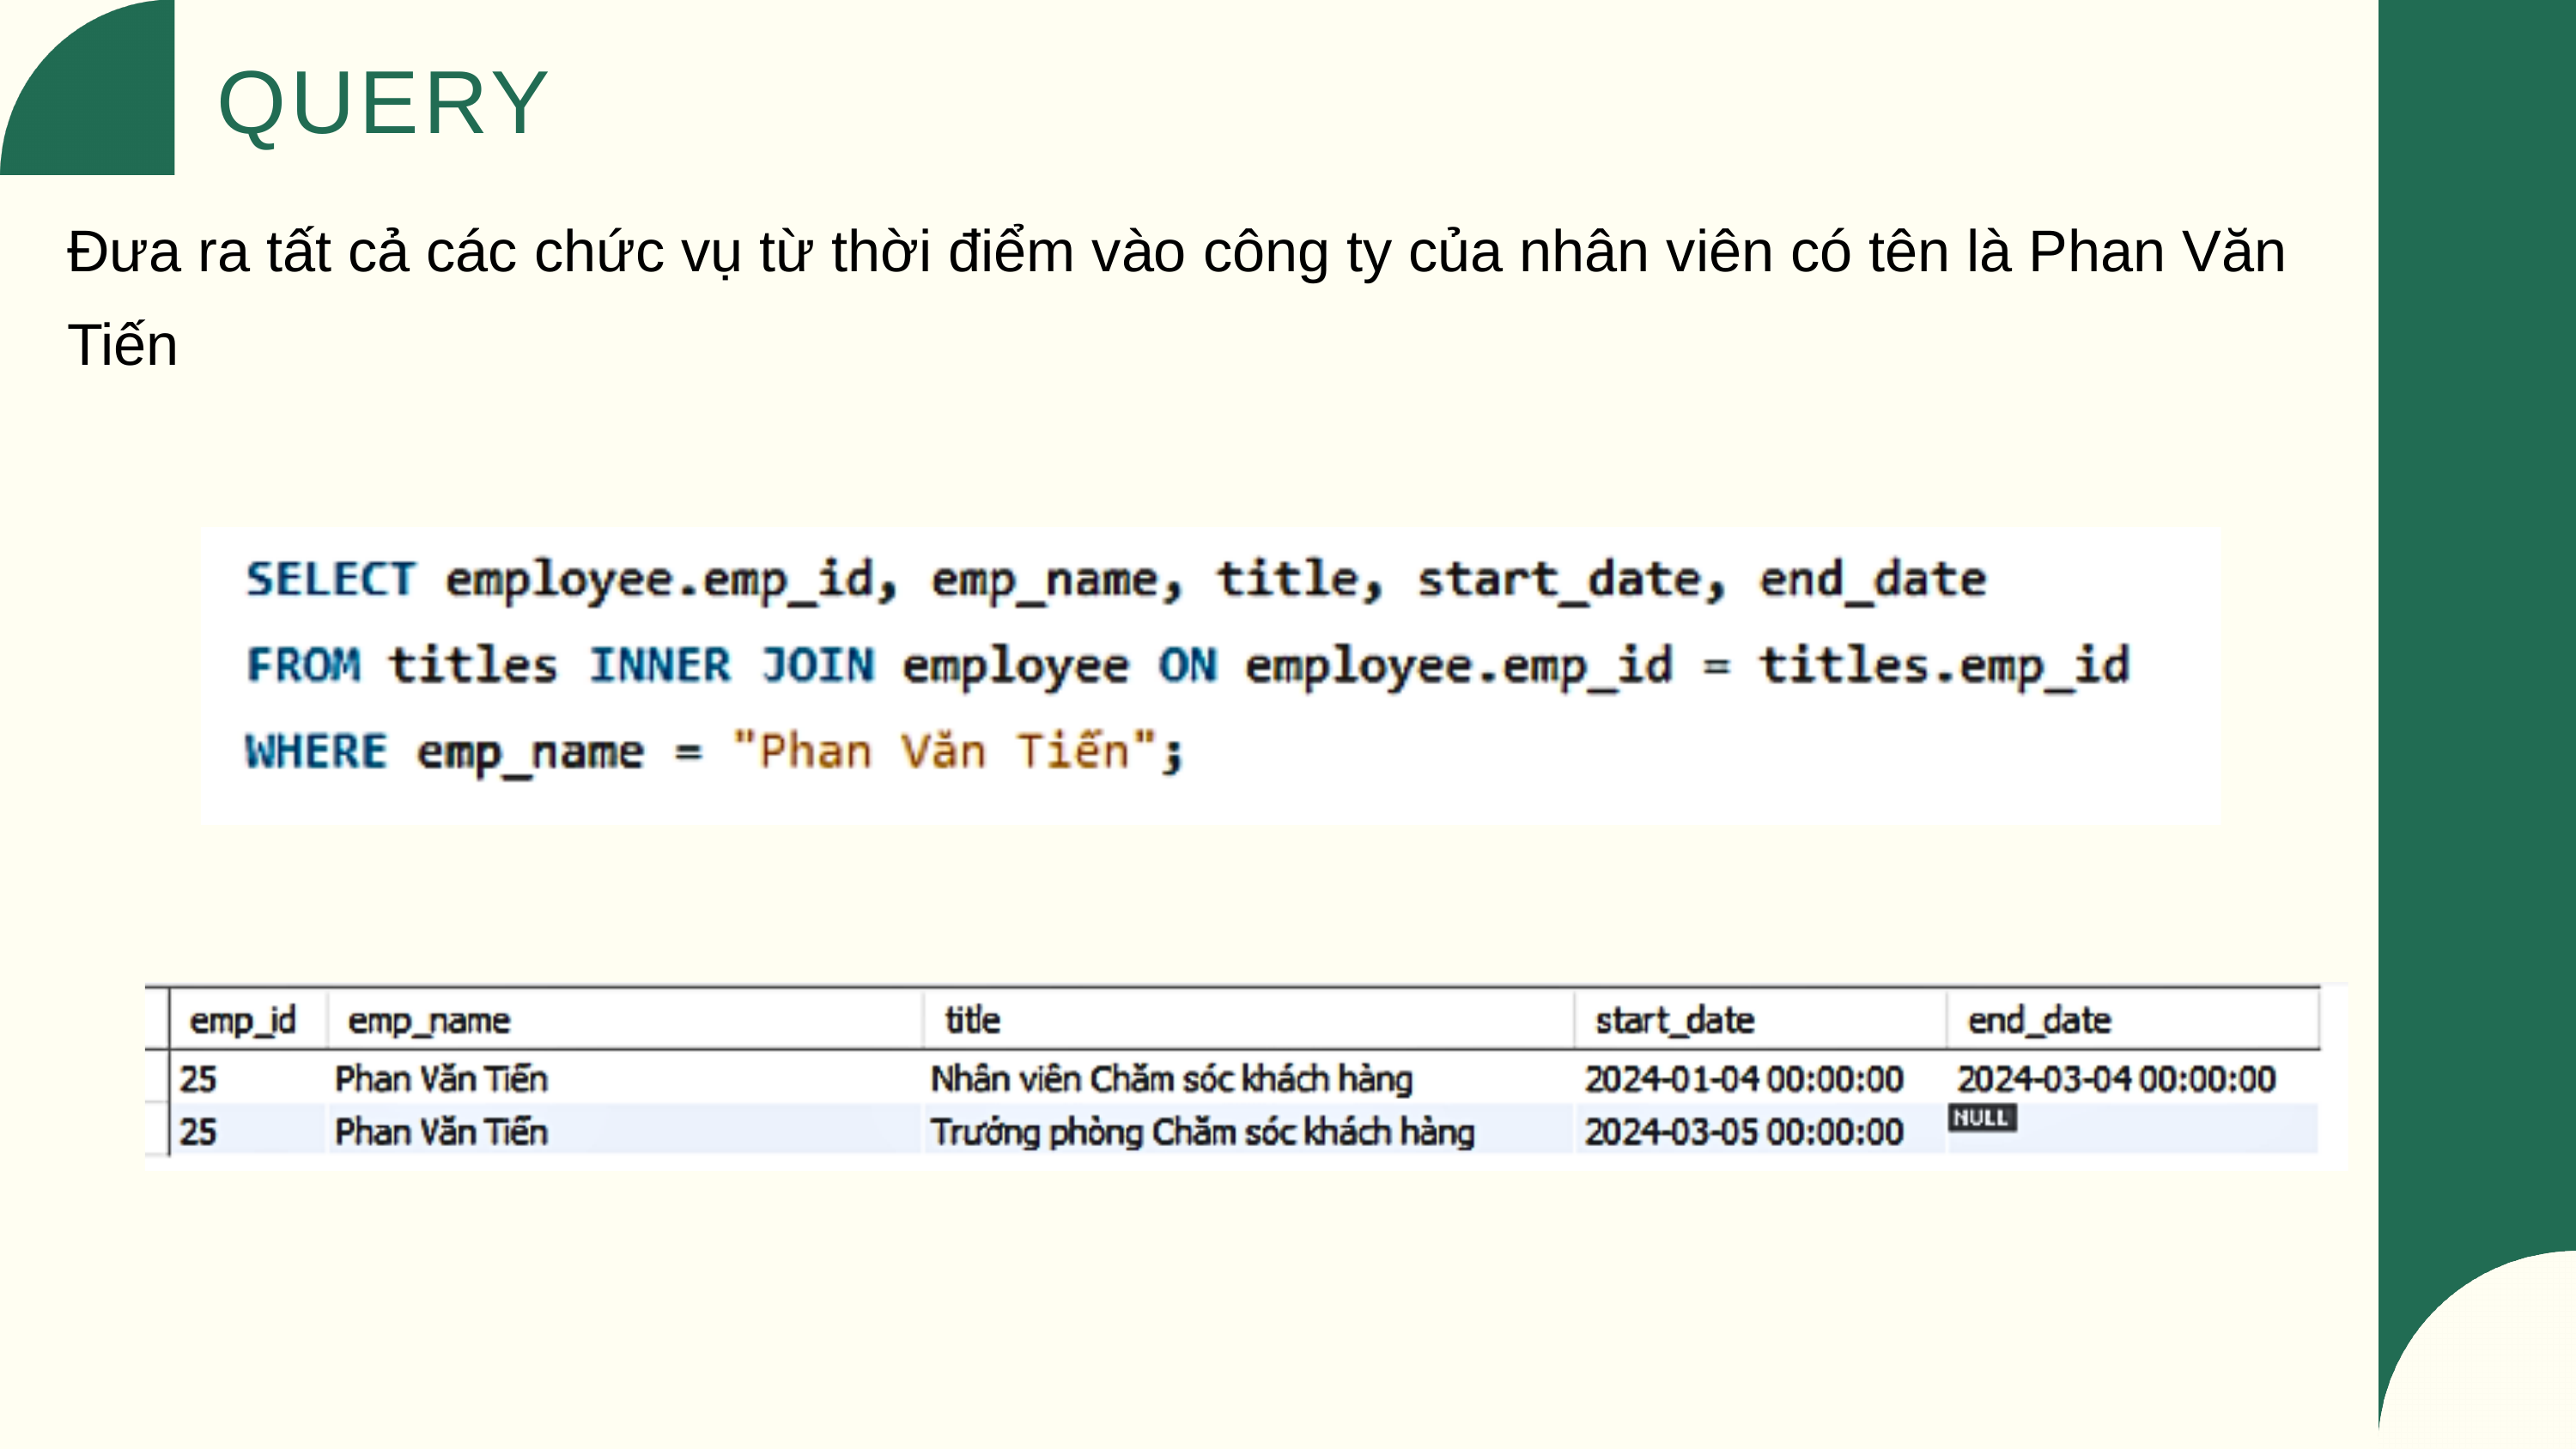

QUERY
Đưa ra tất cả các chức vụ từ thời điểm vào công ty của nhân viên có tên là Phan Văn Tiến